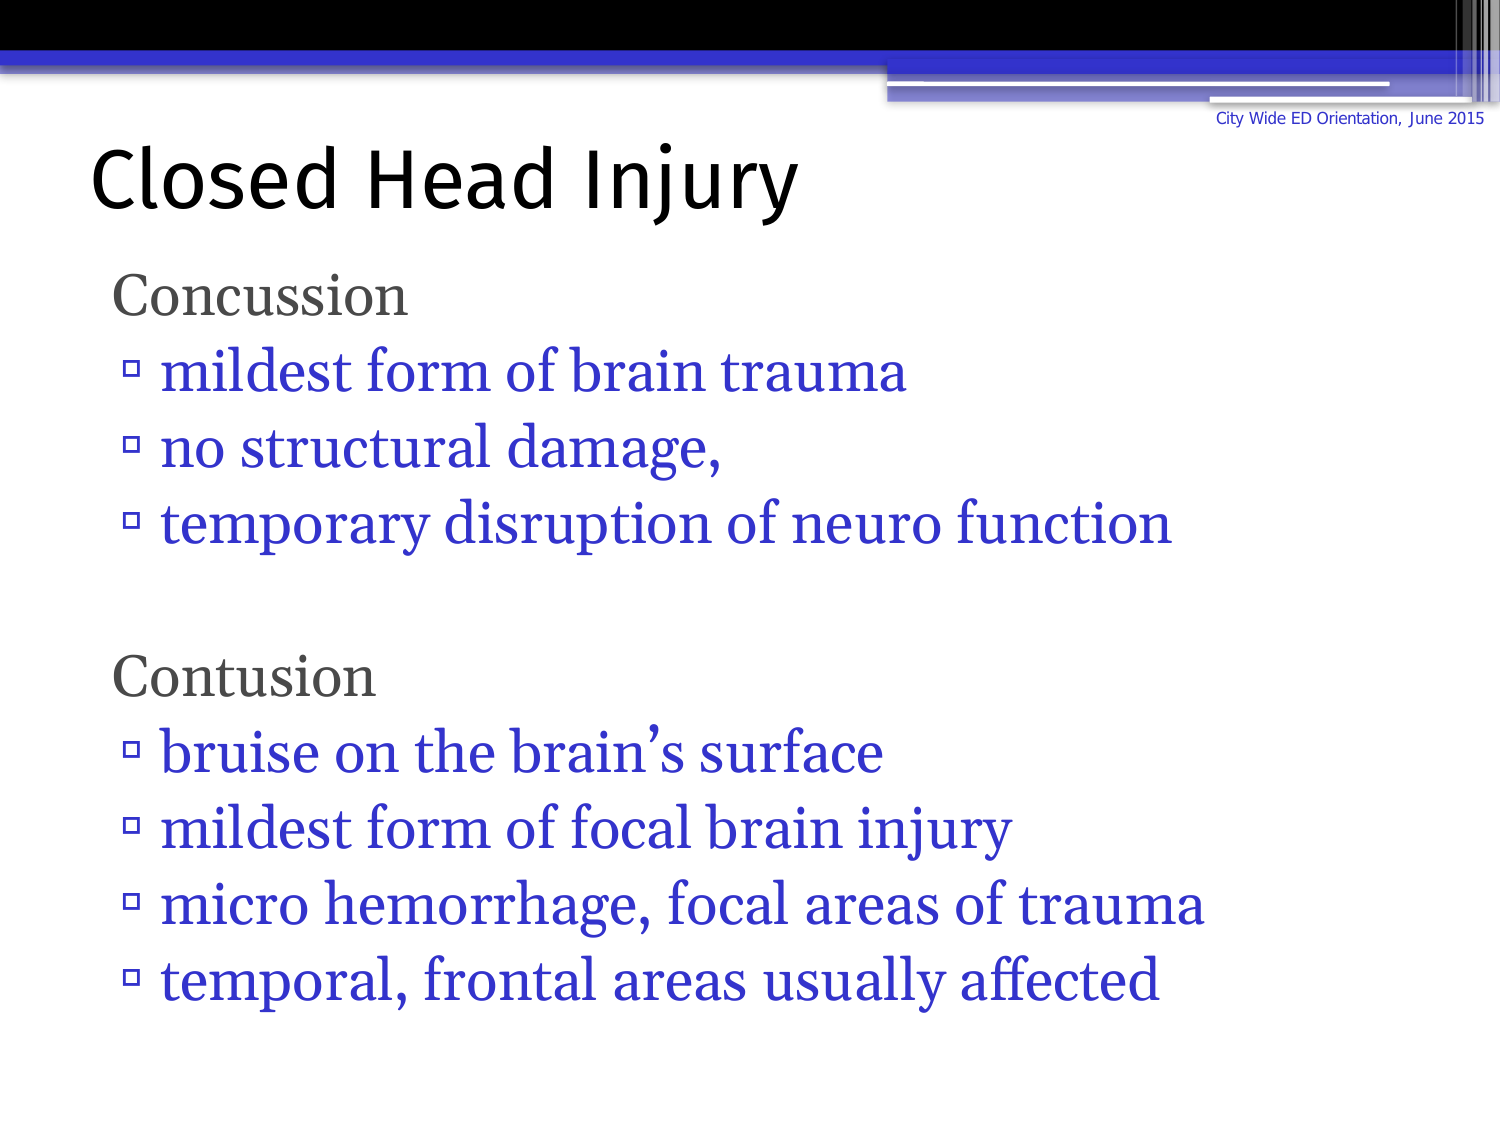

# Closed Head Injury
City Wide ED Orientation, June 2015
Concussion
mildest form of brain trauma
no structural damage,
temporary disruption of neuro function

Contusion
bruise on the brain’s surface
mildest form of focal brain injury
micro hemorrhage, focal areas of trauma
temporal, frontal areas usually affected